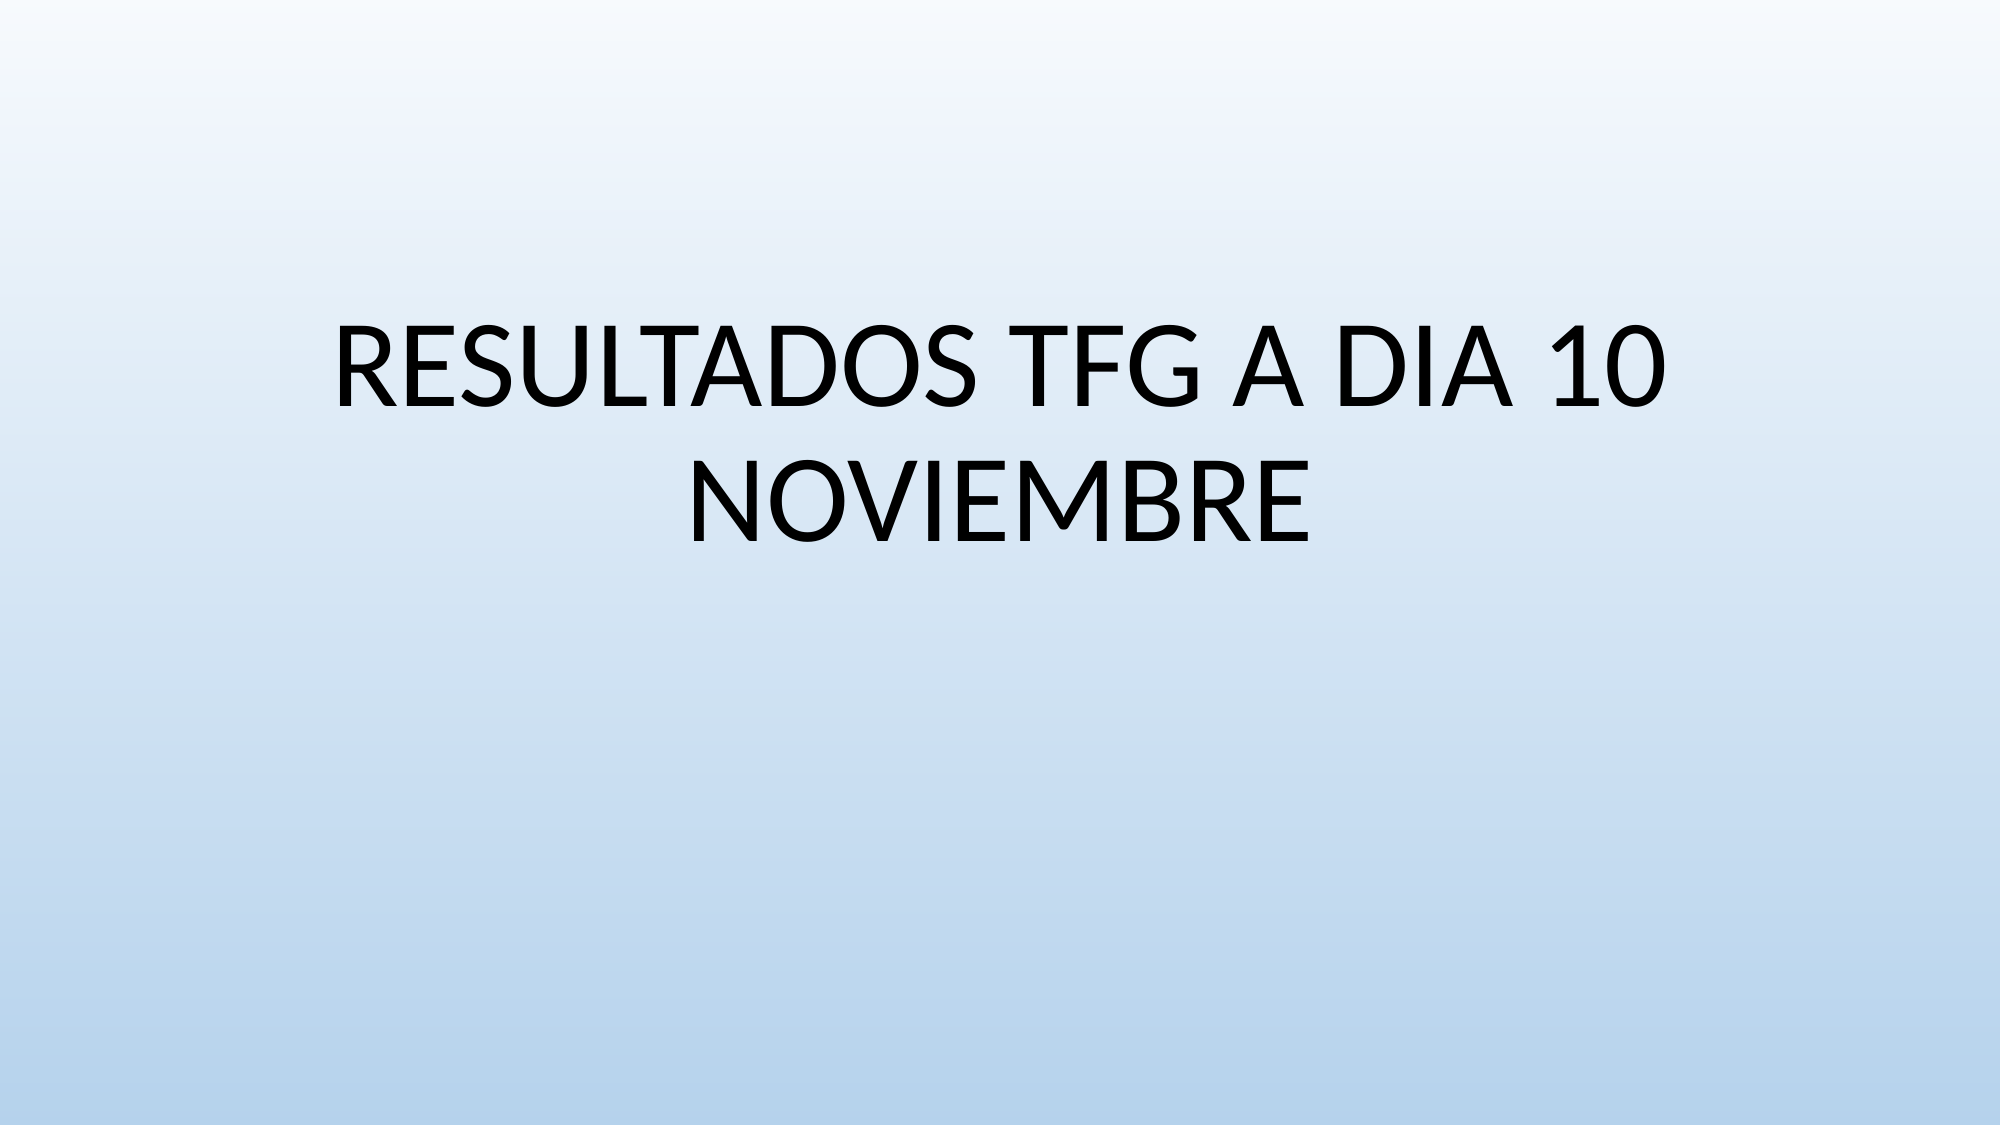

# RESULTADOS TFG A DIA 10 NOVIEMBRE